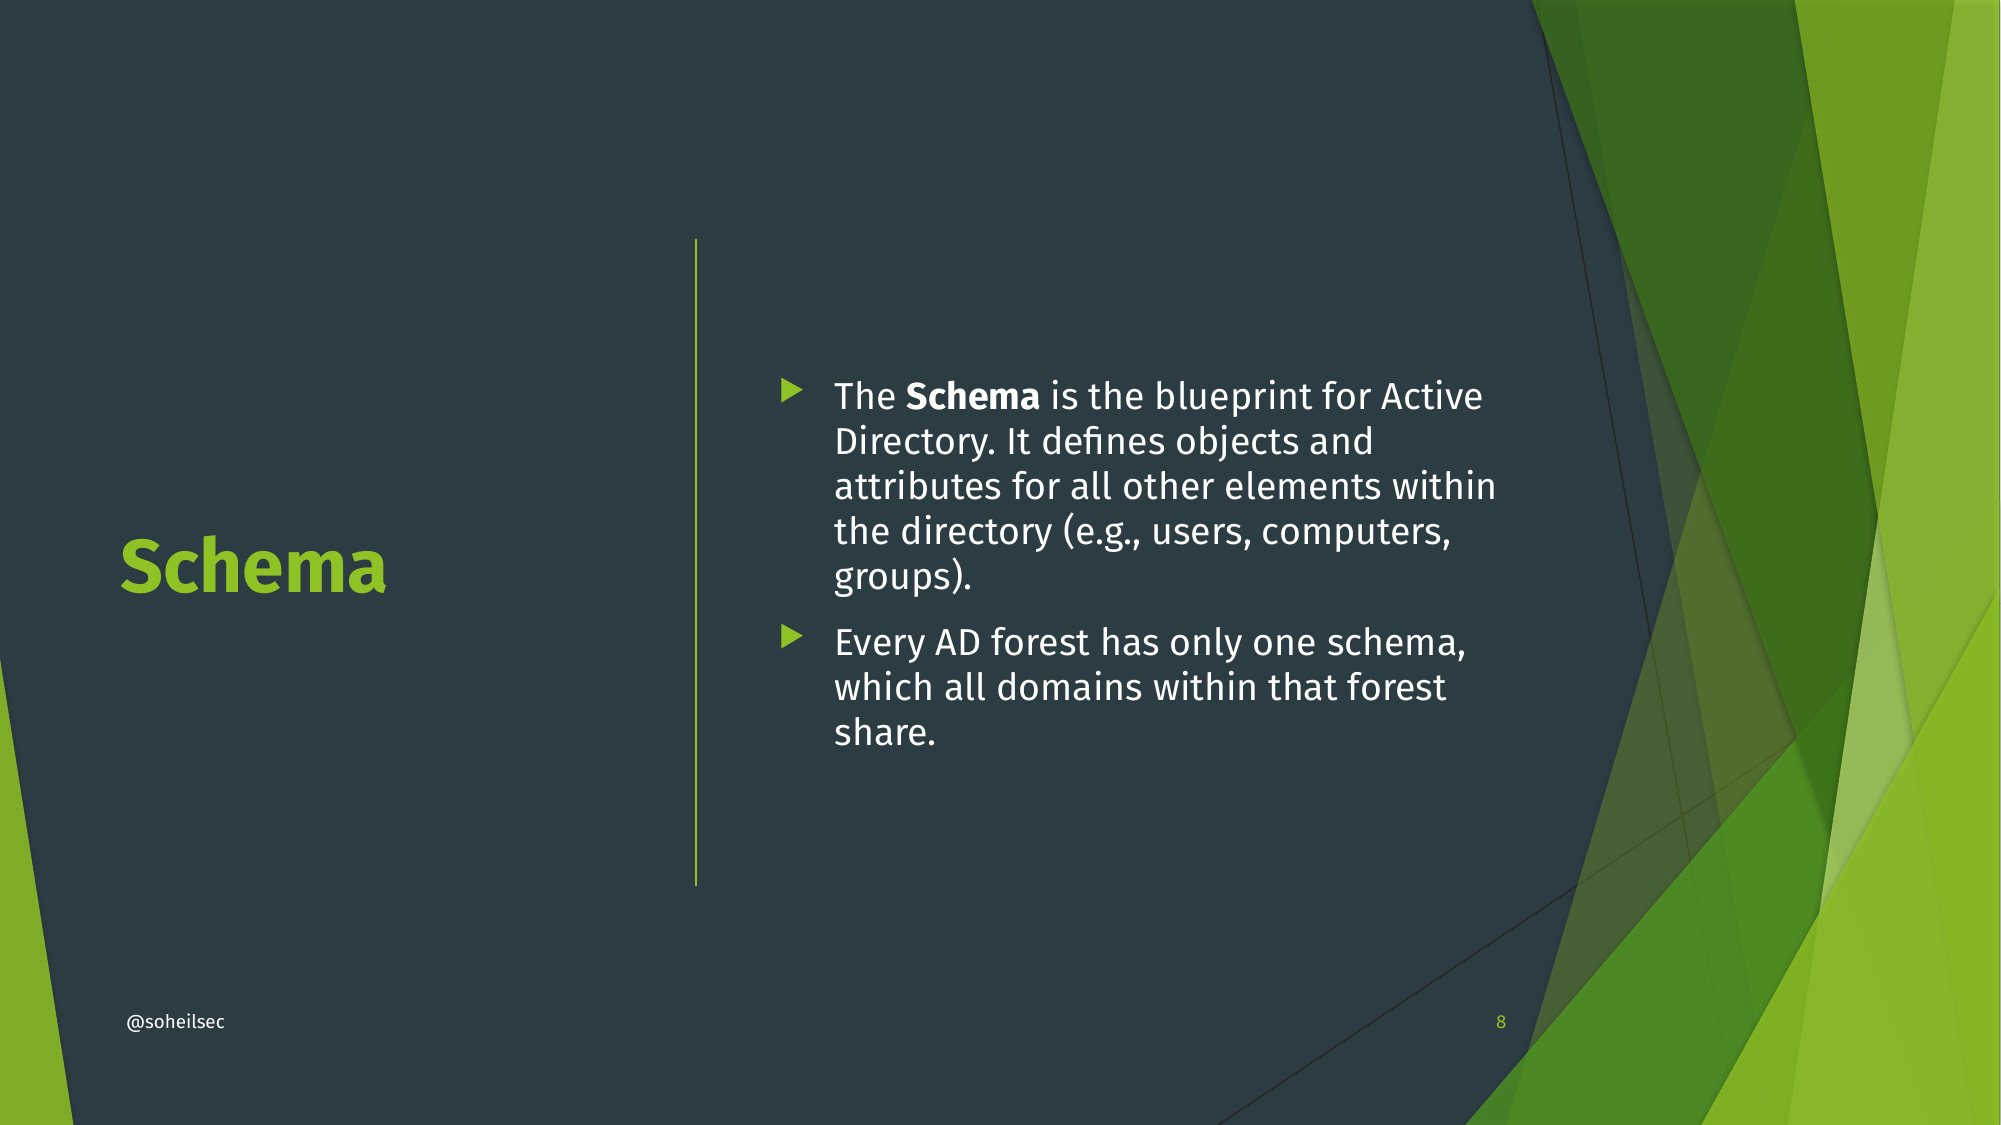

# Schema
The Schema is the blueprint for Active Directory. It defines objects and attributes for all other elements within the directory (e.g., users, computers, groups).
Every AD forest has only one schema, which all domains within that forest share.
@soheilsec
8